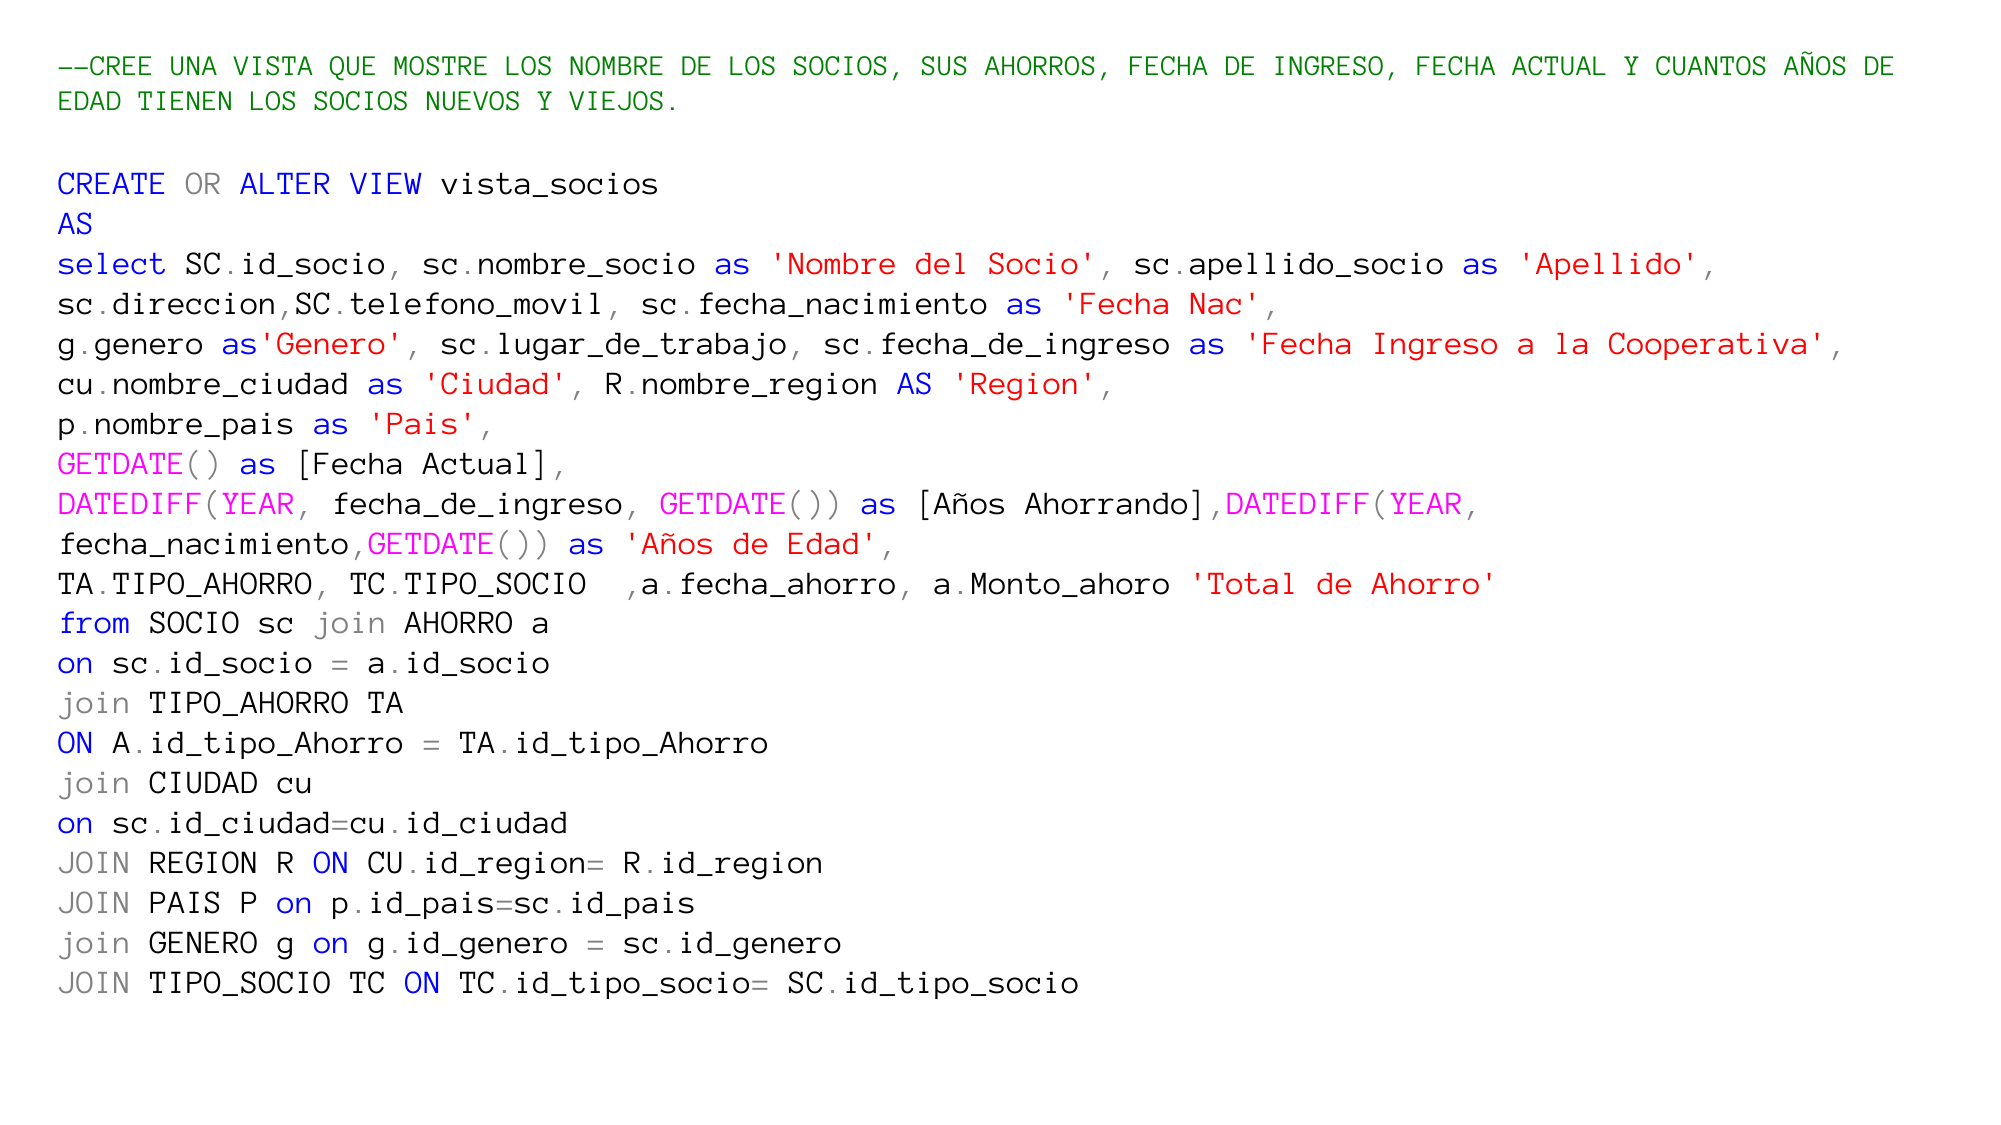

--CREE UNA VISTA QUE MOSTRE LOS NOMBRE DE LOS SOCIOS, SUS AHORROS, FECHA DE INGRESO, FECHA ACTUAL Y CUANTOS AÑOS DE EDAD TIENEN LOS SOCIOS NUEVOS Y VIEJOS.

CREATE OR ALTER VIEW vista_socios
AS
select SC.id_socio, sc.nombre_socio as 'Nombre del Socio', sc.apellido_socio as 'Apellido', sc.direccion,SC.telefono_movil, sc.fecha_nacimiento as 'Fecha Nac',
g.genero as'Genero', sc.lugar_de_trabajo, sc.fecha_de_ingreso as 'Fecha Ingreso a la Cooperativa', cu.nombre_ciudad as 'Ciudad', R.nombre_region AS 'Region',
p.nombre_pais as 'Pais',
GETDATE() as [Fecha Actual],
DATEDIFF(YEAR, fecha_de_ingreso, GETDATE()) as [Años Ahorrando],DATEDIFF(YEAR, fecha_nacimiento,GETDATE()) as 'Años de Edad',
TA.TIPO_AHORRO, TC.TIPO_SOCIO  ,a.fecha_ahorro, a.Monto_ahoro 'Total de Ahorro'
from SOCIO sc join AHORRO a
on sc.id_socio = a.id_socio
join TIPO_AHORRO TA
ON A.id_tipo_Ahorro = TA.id_tipo_Ahorro
join CIUDAD cu
on sc.id_ciudad=cu.id_ciudad
JOIN REGION R ON CU.id_region= R.id_region
JOIN PAIS P on p.id_pais=sc.id_pais
join GENERO g on g.id_genero = sc.id_genero
JOIN TIPO_SOCIO TC ON TC.id_tipo_socio= SC.id_tipo_socio